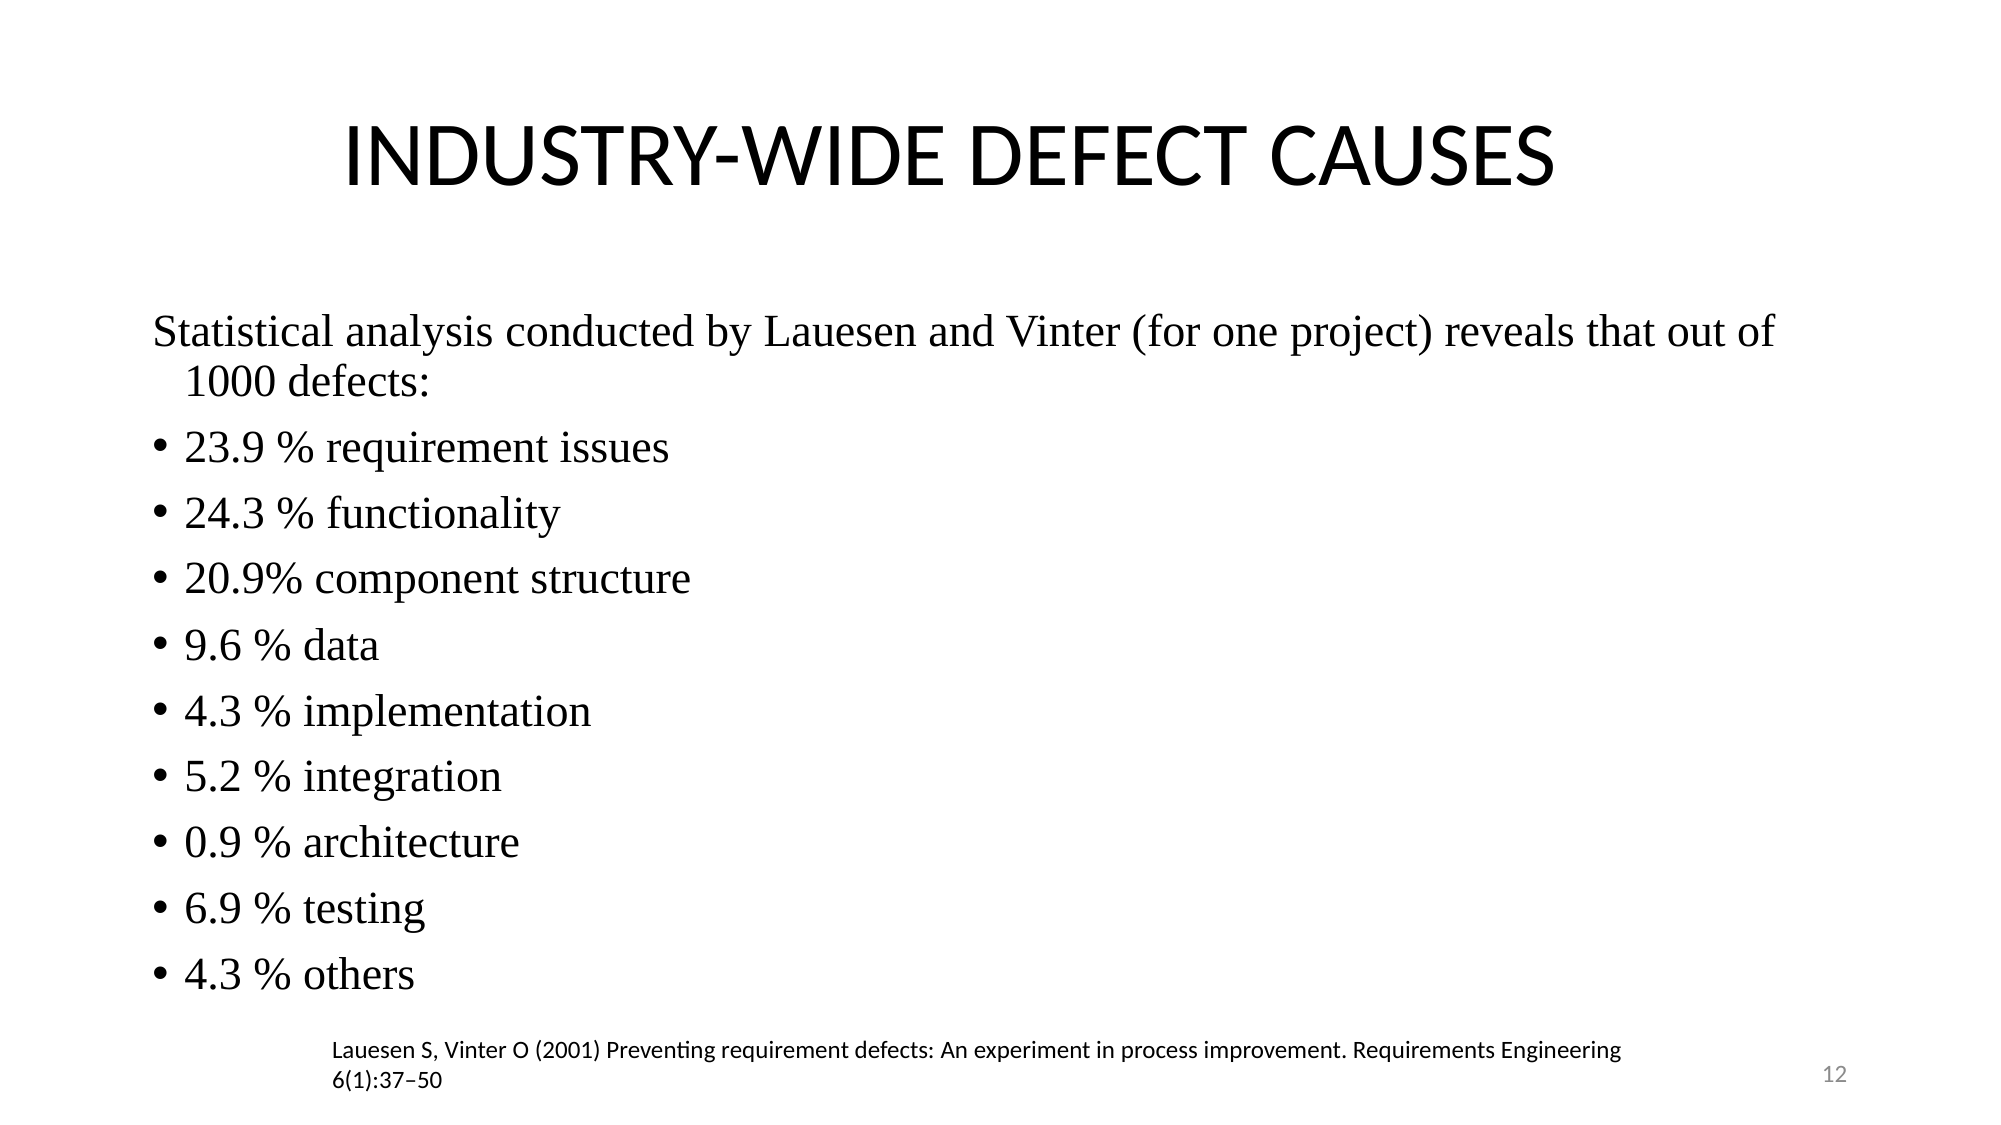

# INDUSTRY-WIDE DEFECT CAUSES
Statistical analysis conducted by Lauesen and Vinter (for one project) reveals that out of 1000 defects:
23.9 % requirement issues
24.3 % functionality
20.9% component structure
9.6 % data
4.3 % implementation
5.2 % integration
0.9 % architecture
6.9 % testing
4.3 % others
Lauesen S, Vinter O (2001) Preventing requirement defects: An experiment in process improvement. Requirements Engineering 6(1):37–50
12